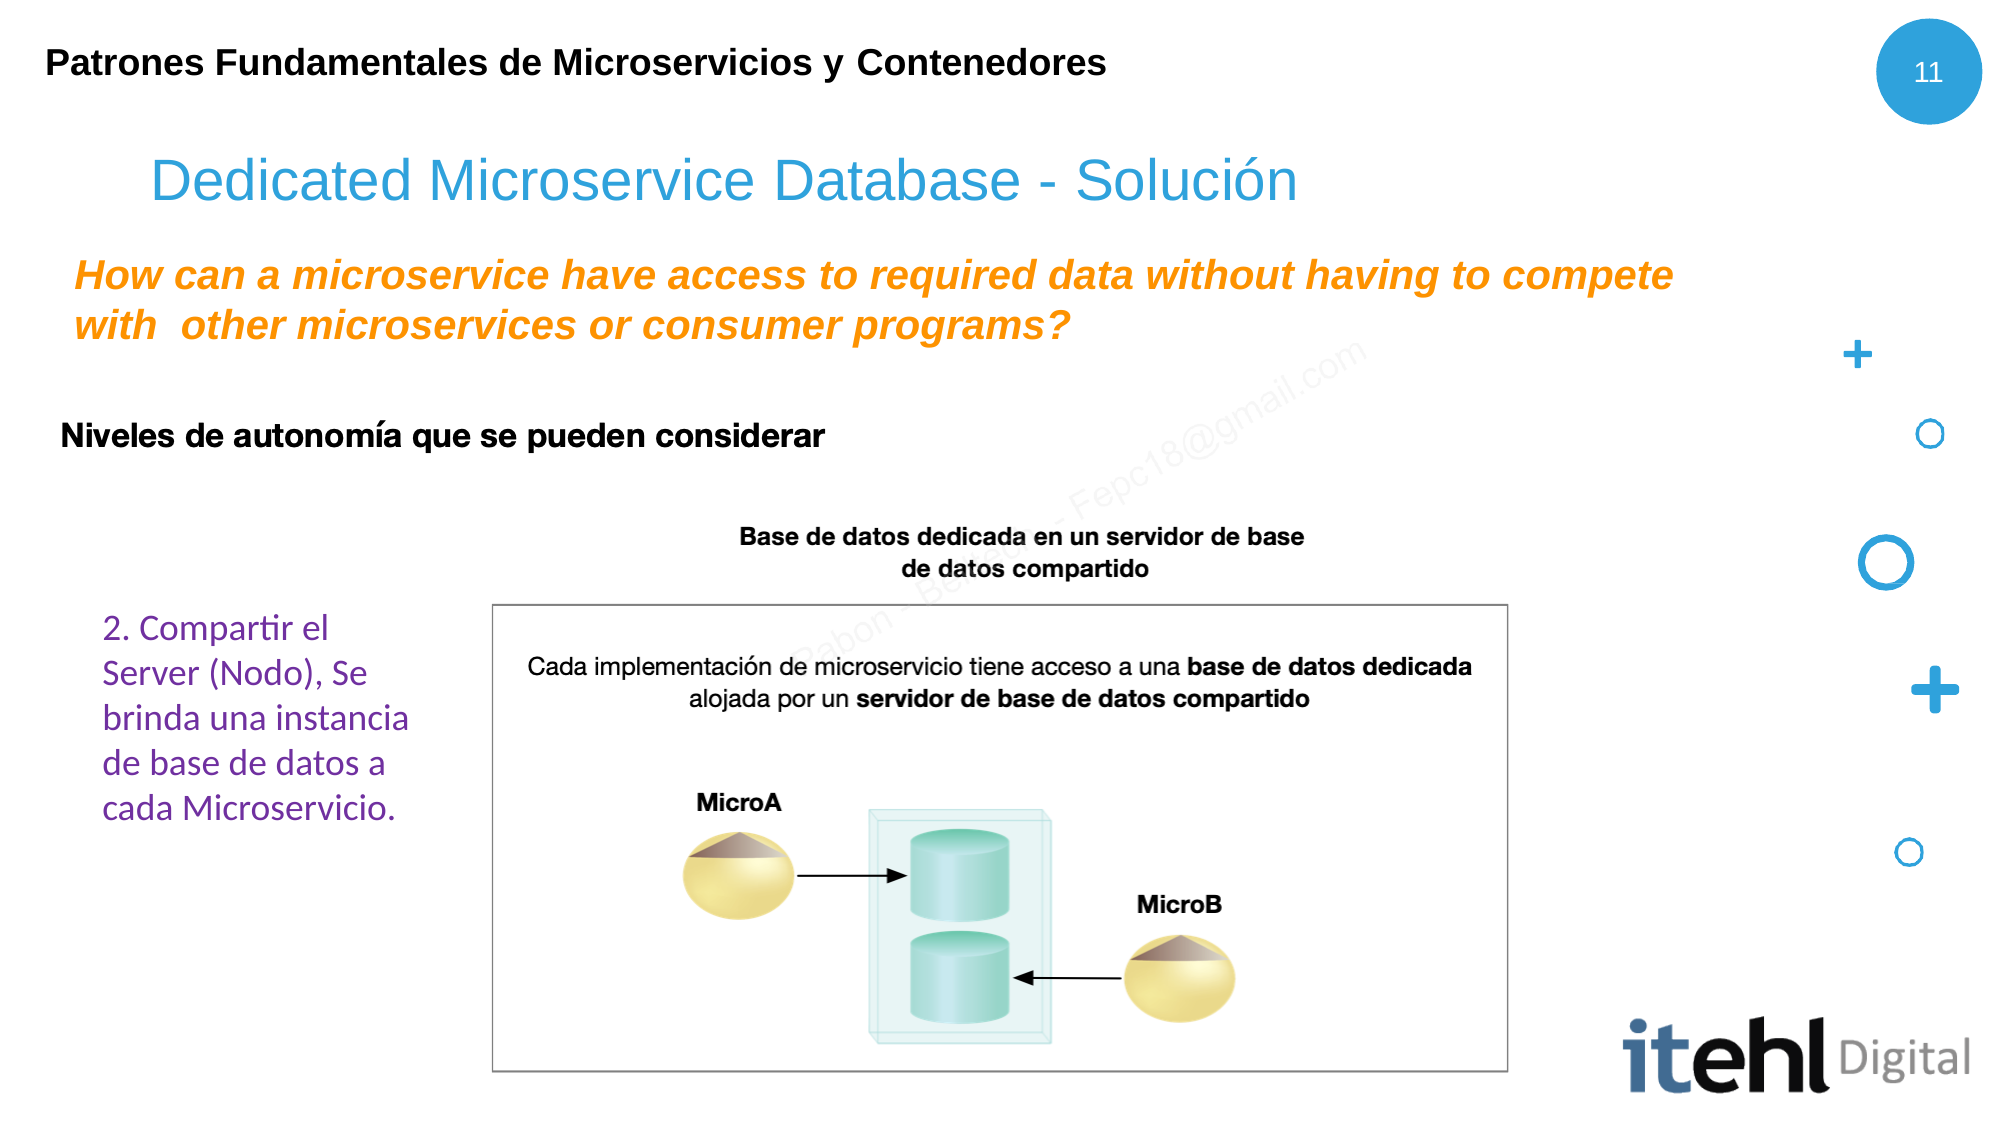

Patrones Fundamentales de Microservicios y Contenedores
11
Dedicated Microservice Database - Solución
How can a microservice have access to required data without having to compete with  other microservices or consumer programs?

2. Compartir el Server (Nodo), Se brinda una instancia de base de datos a cada Microservicio.